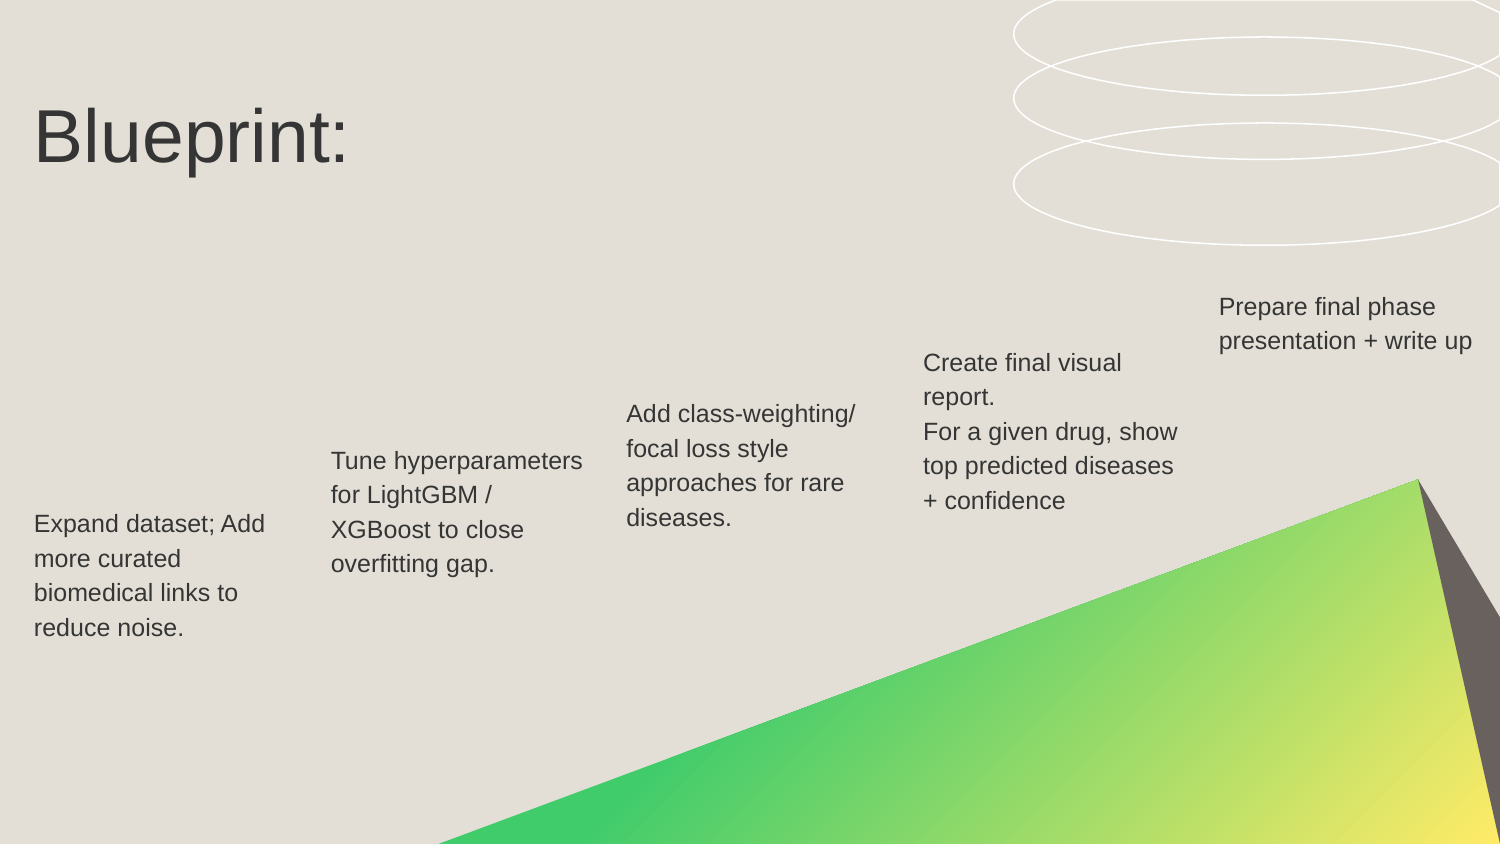

Blueprint:
Prepare final phase presentation + write up
Create final visual report.
For a given drug, show top predicted diseases + confidence
Add class-weighting/ focal loss style approaches for rare diseases.
Tune hyperparameters for LightGBM / XGBoost to close overfitting gap.
Expand dataset; Add more curated biomedical links to reduce noise.